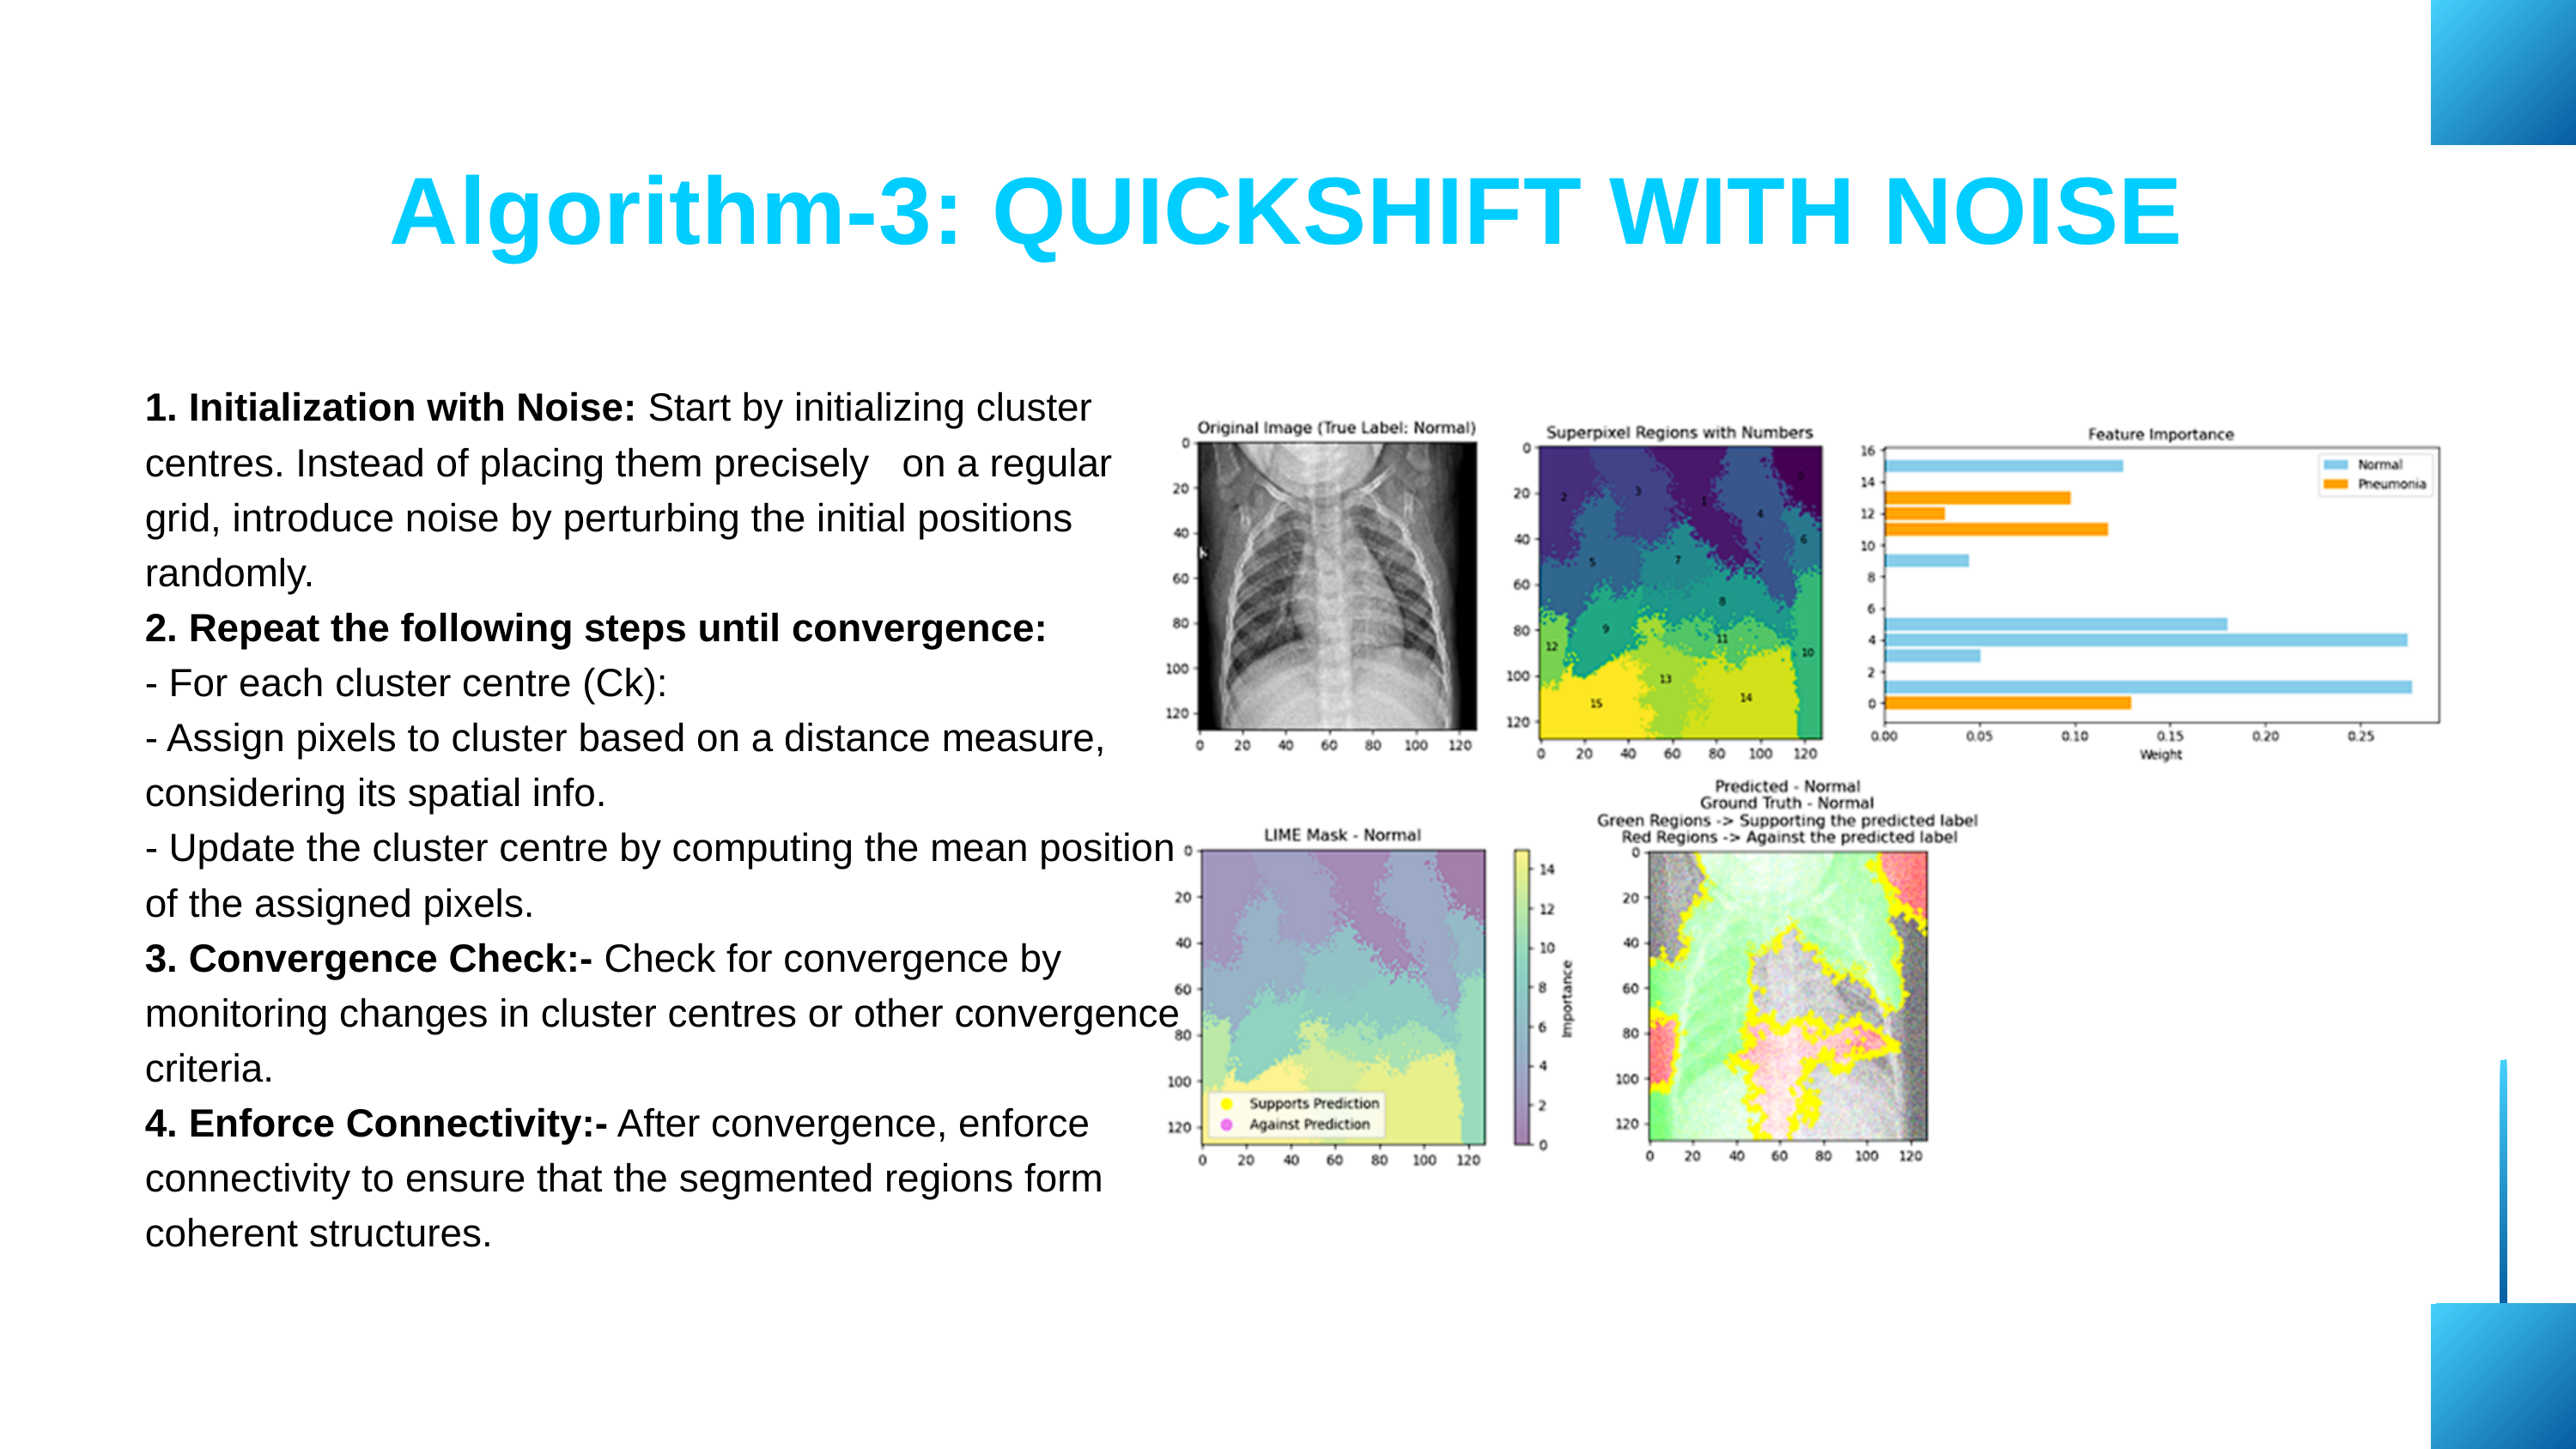

Algorithm-3: QUICKSHIFT WITH NOISE
1. Initialization with Noise: Start by initializing cluster centres. Instead of placing them precisely   on a regular grid, introduce noise by perturbing the initial positions randomly.
2. Repeat the following steps until convergence:
- For each cluster centre (Ck):
- Assign pixels to cluster based on a distance measure, considering its spatial info.
- Update the cluster centre by computing the mean position of the assigned pixels.
3. Convergence Check:- Check for convergence by monitoring changes in cluster centres or other convergence criteria.
4. Enforce Connectivity:- After convergence, enforce connectivity to ensure that the segmented regions form coherent structures.